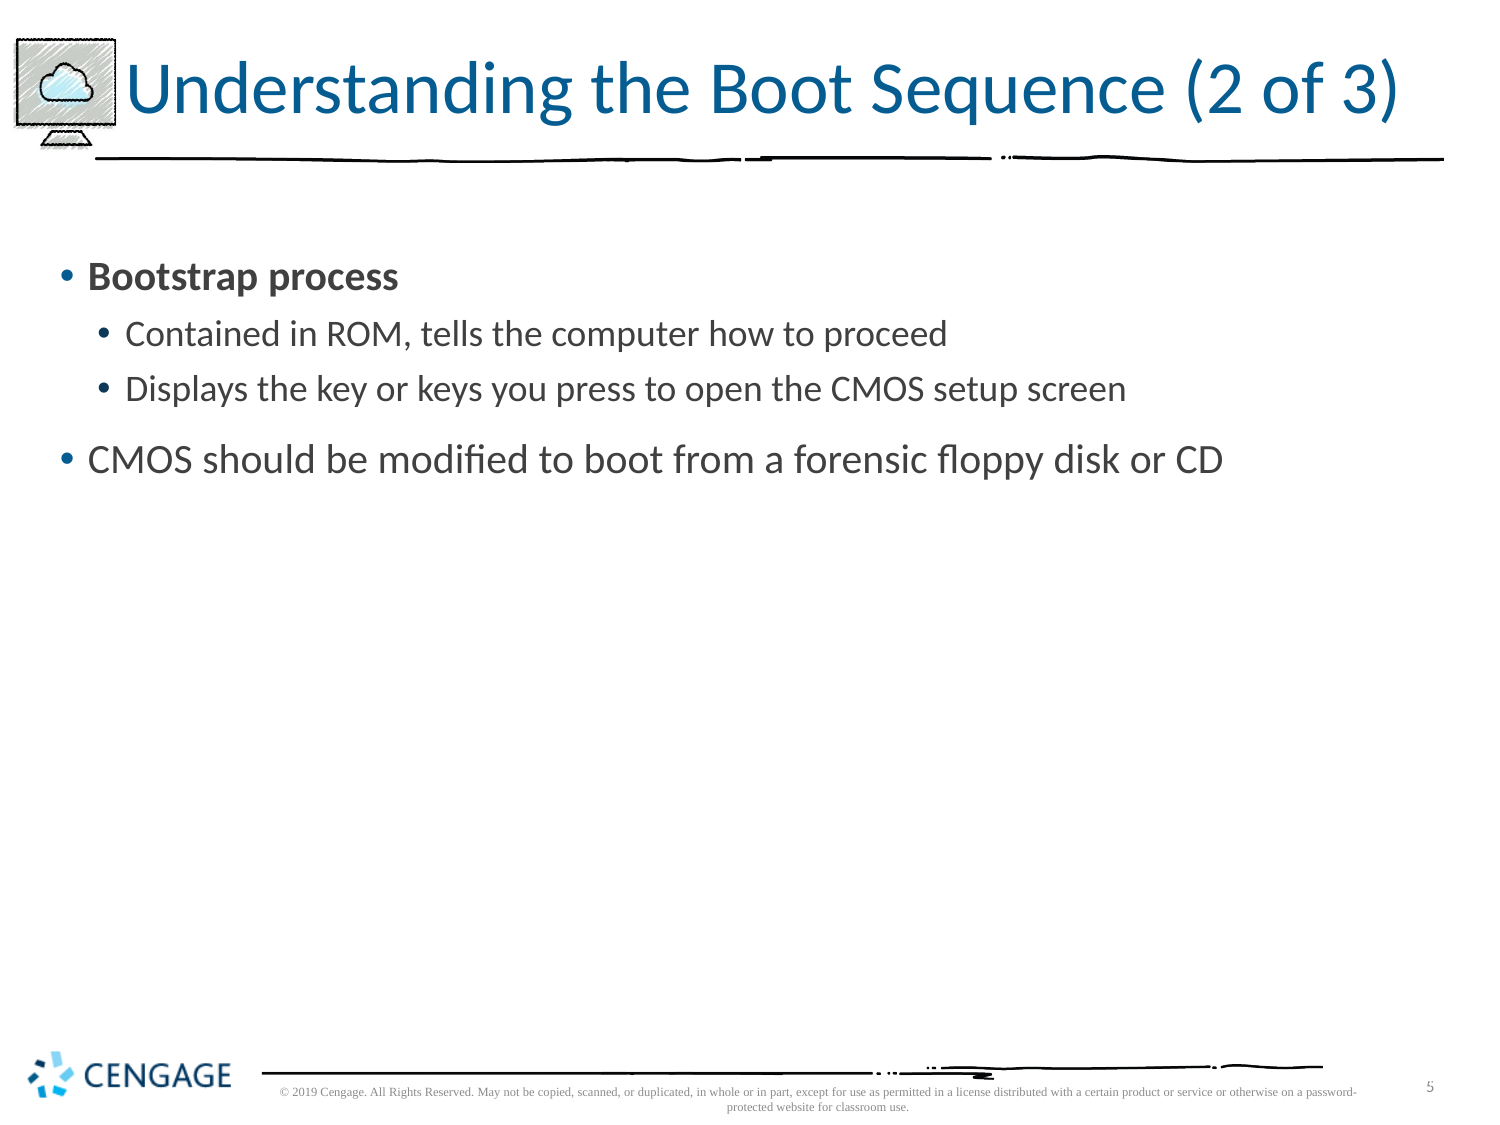

# Understanding the Boot Sequence (2 of 3)
Bootstrap process
Contained in ROM, tells the computer how to proceed
Displays the key or keys you press to open the CMOS setup screen
CMOS should be modified to boot from a forensic floppy disk or CD
5
© 2019 Cengage. All Rights Reserved. May not be copied, scanned, or duplicated, in whole or in part, except for use as permitted in a license distributed with a certain product or service or otherwise on a password-protected website for classroom use.